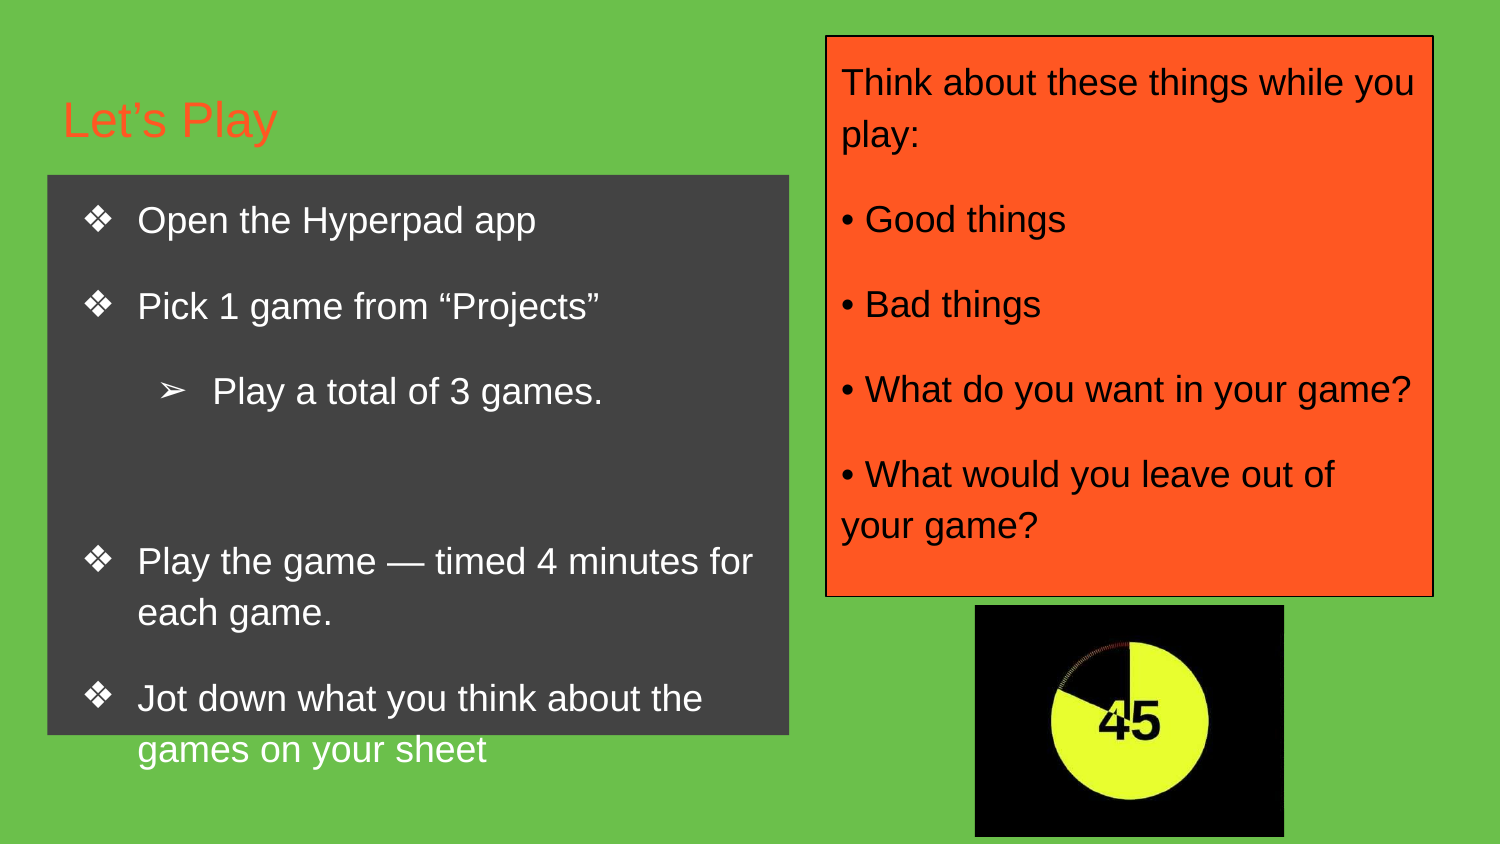

Think about these things while you play:
• Good things
• Bad things
• What do you want in your game?
• What would you leave out of your game?
# Let’s Play
Open the Hyperpad app
Pick 1 game from “Projects”
Play a total of 3 games.

Play the game — timed 4 minutes for each game.
Jot down what you think about the games on your sheet